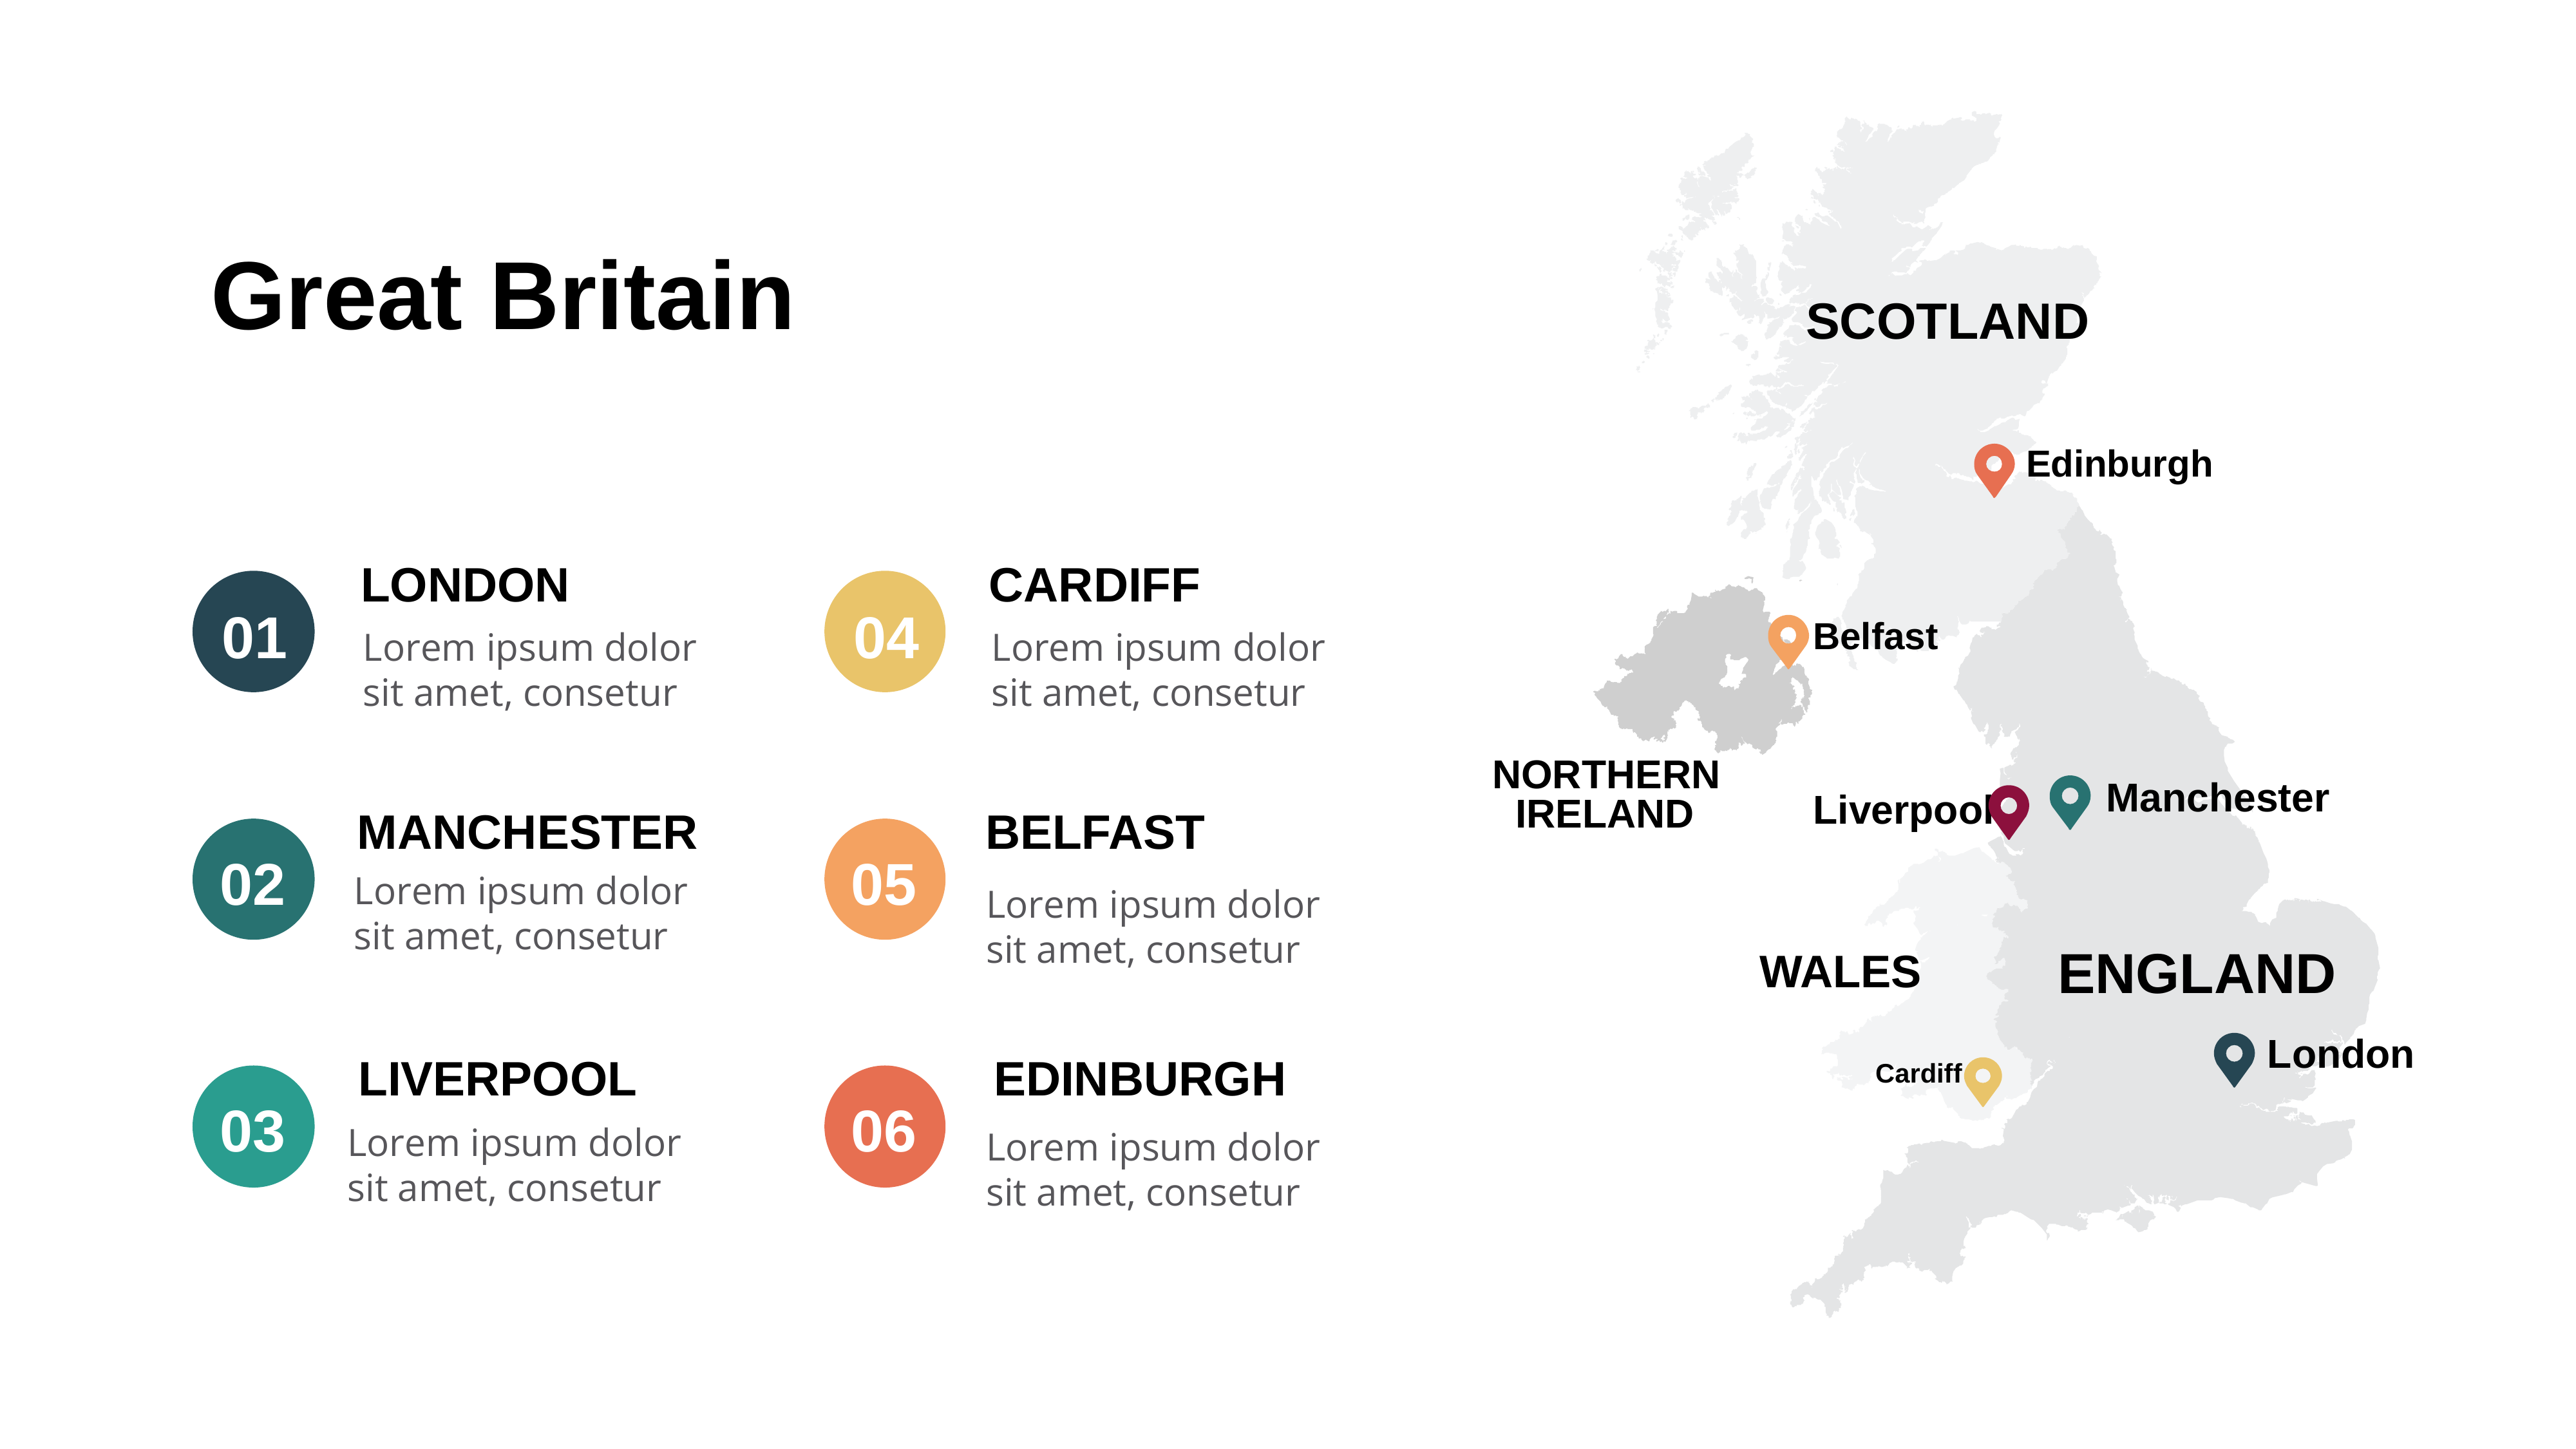

Great Britain
SCOTLAND
Edinburgh

LONDON
CARDIFF

01
04
Belfast

Lorem ipsum dolor sit amet, consetur
Lorem ipsum dolor sit amet, consetur
NORTHERN
Manchester

Liverpool

IRELAND
MANCHESTER
BELFAST

02
05

Lorem ipsum dolor sit amet, consetur
Lorem ipsum dolor sit amet, consetur
ENGLAND
WALES
London

LIVERPOOL
EDINBURGH
Cardiff

03
06
Lorem ipsum dolor sit amet, consetur
Lorem ipsum dolor sit amet, consetur